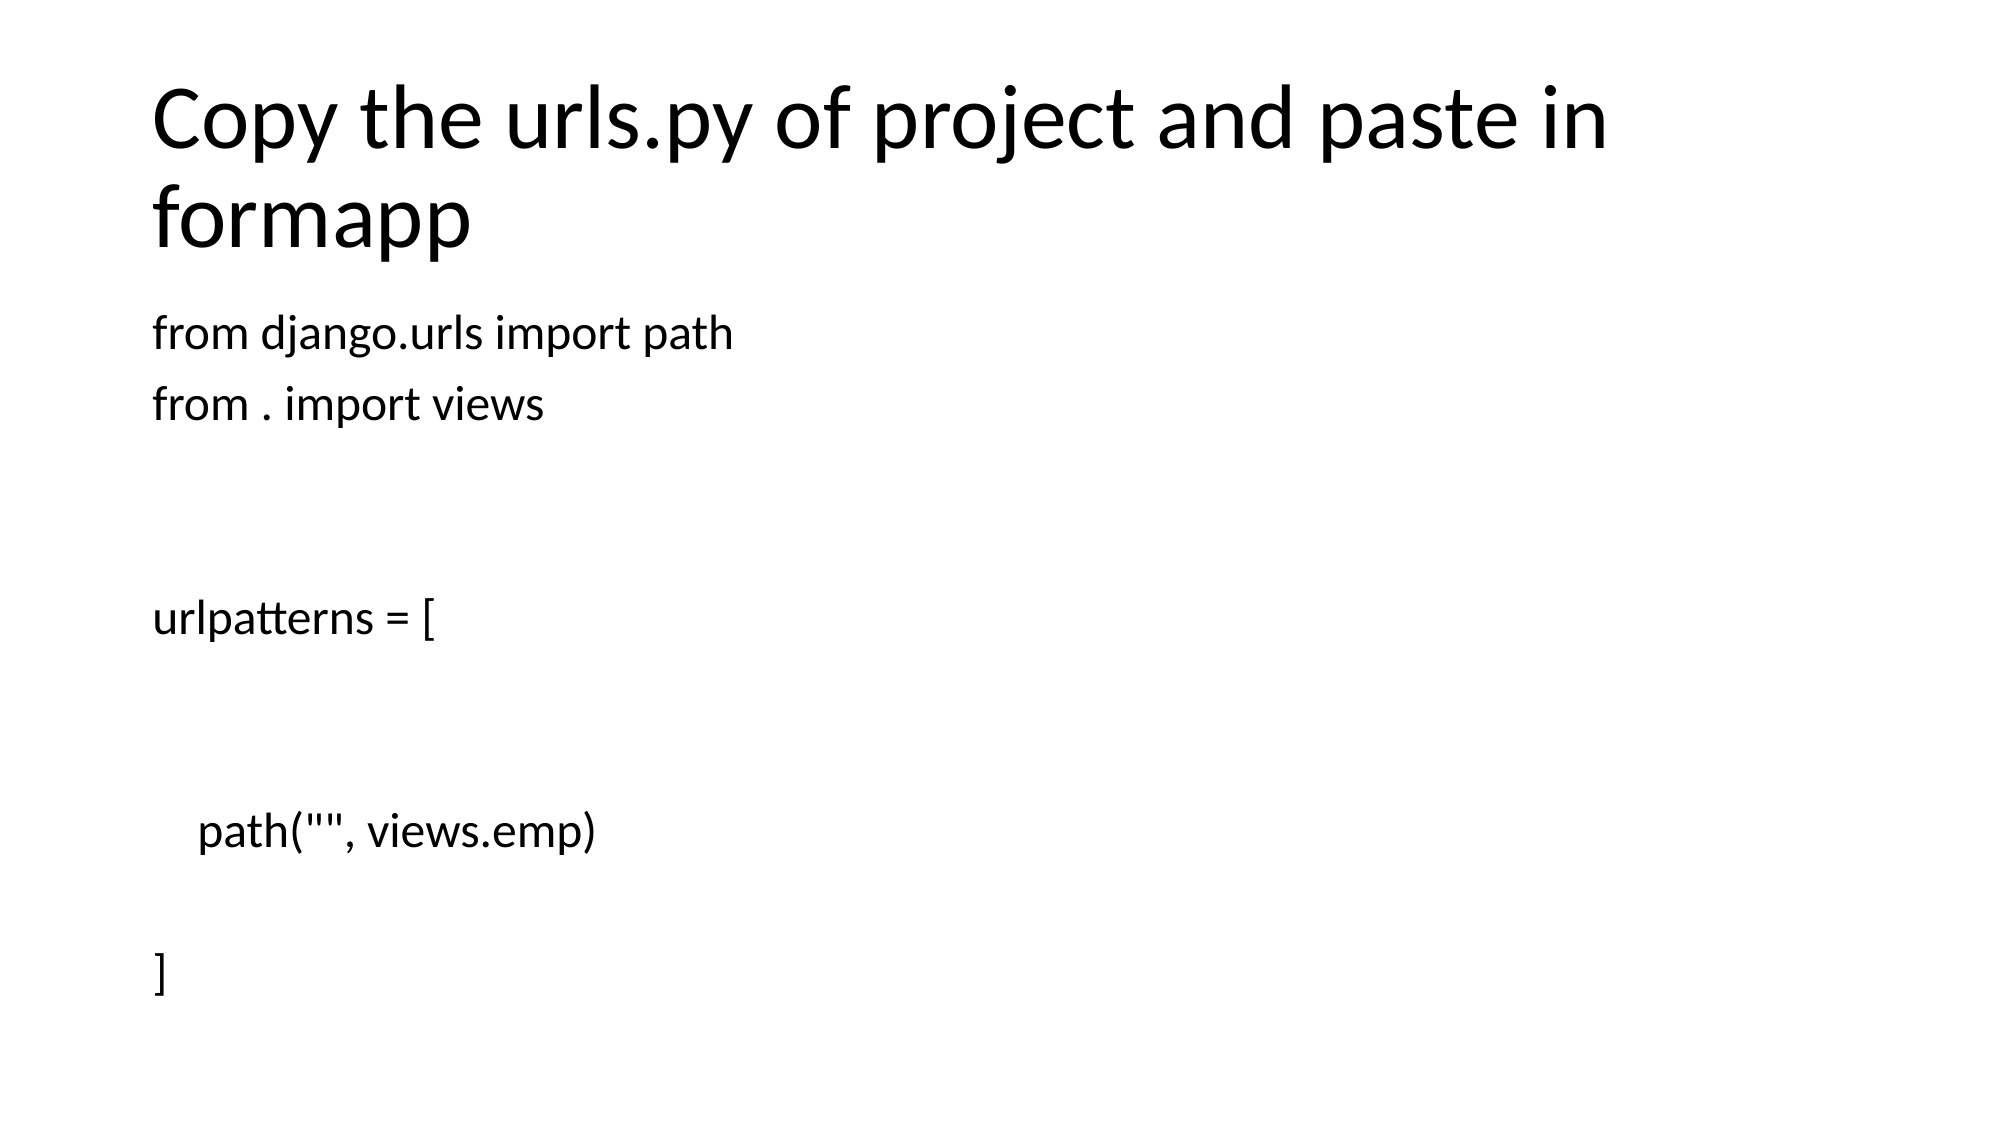

# Copy the urls.py of project and paste in formapp
from django.urls import path
from . import views

urlpatterns = [

    path("", views.emp)

]